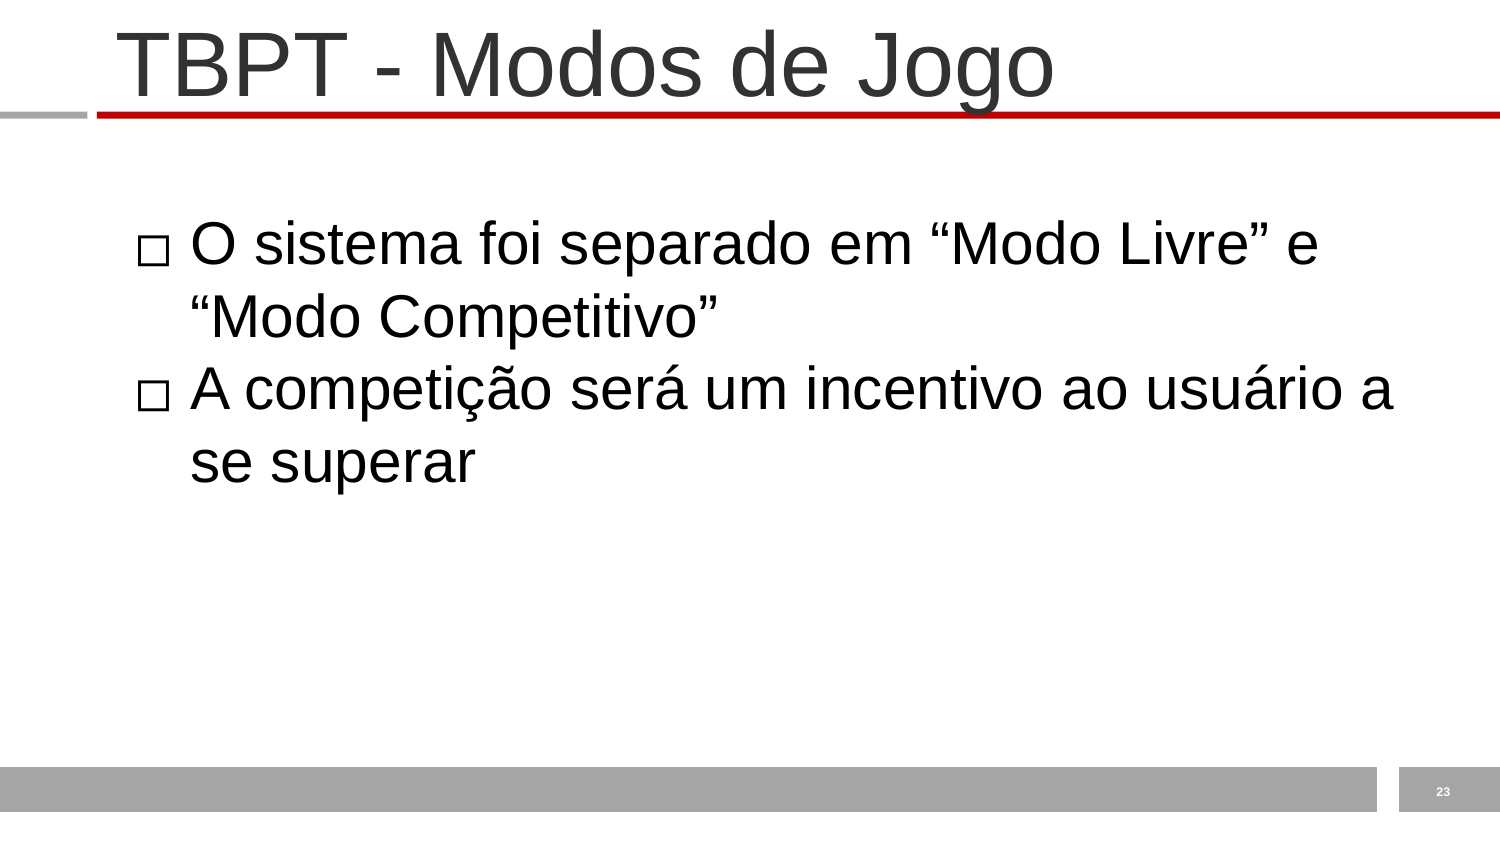

# TBPT - Modos de Jogo
O sistema foi separado em “Modo Livre” e “Modo Competitivo”
A competição será um incentivo ao usuário a se superar

23